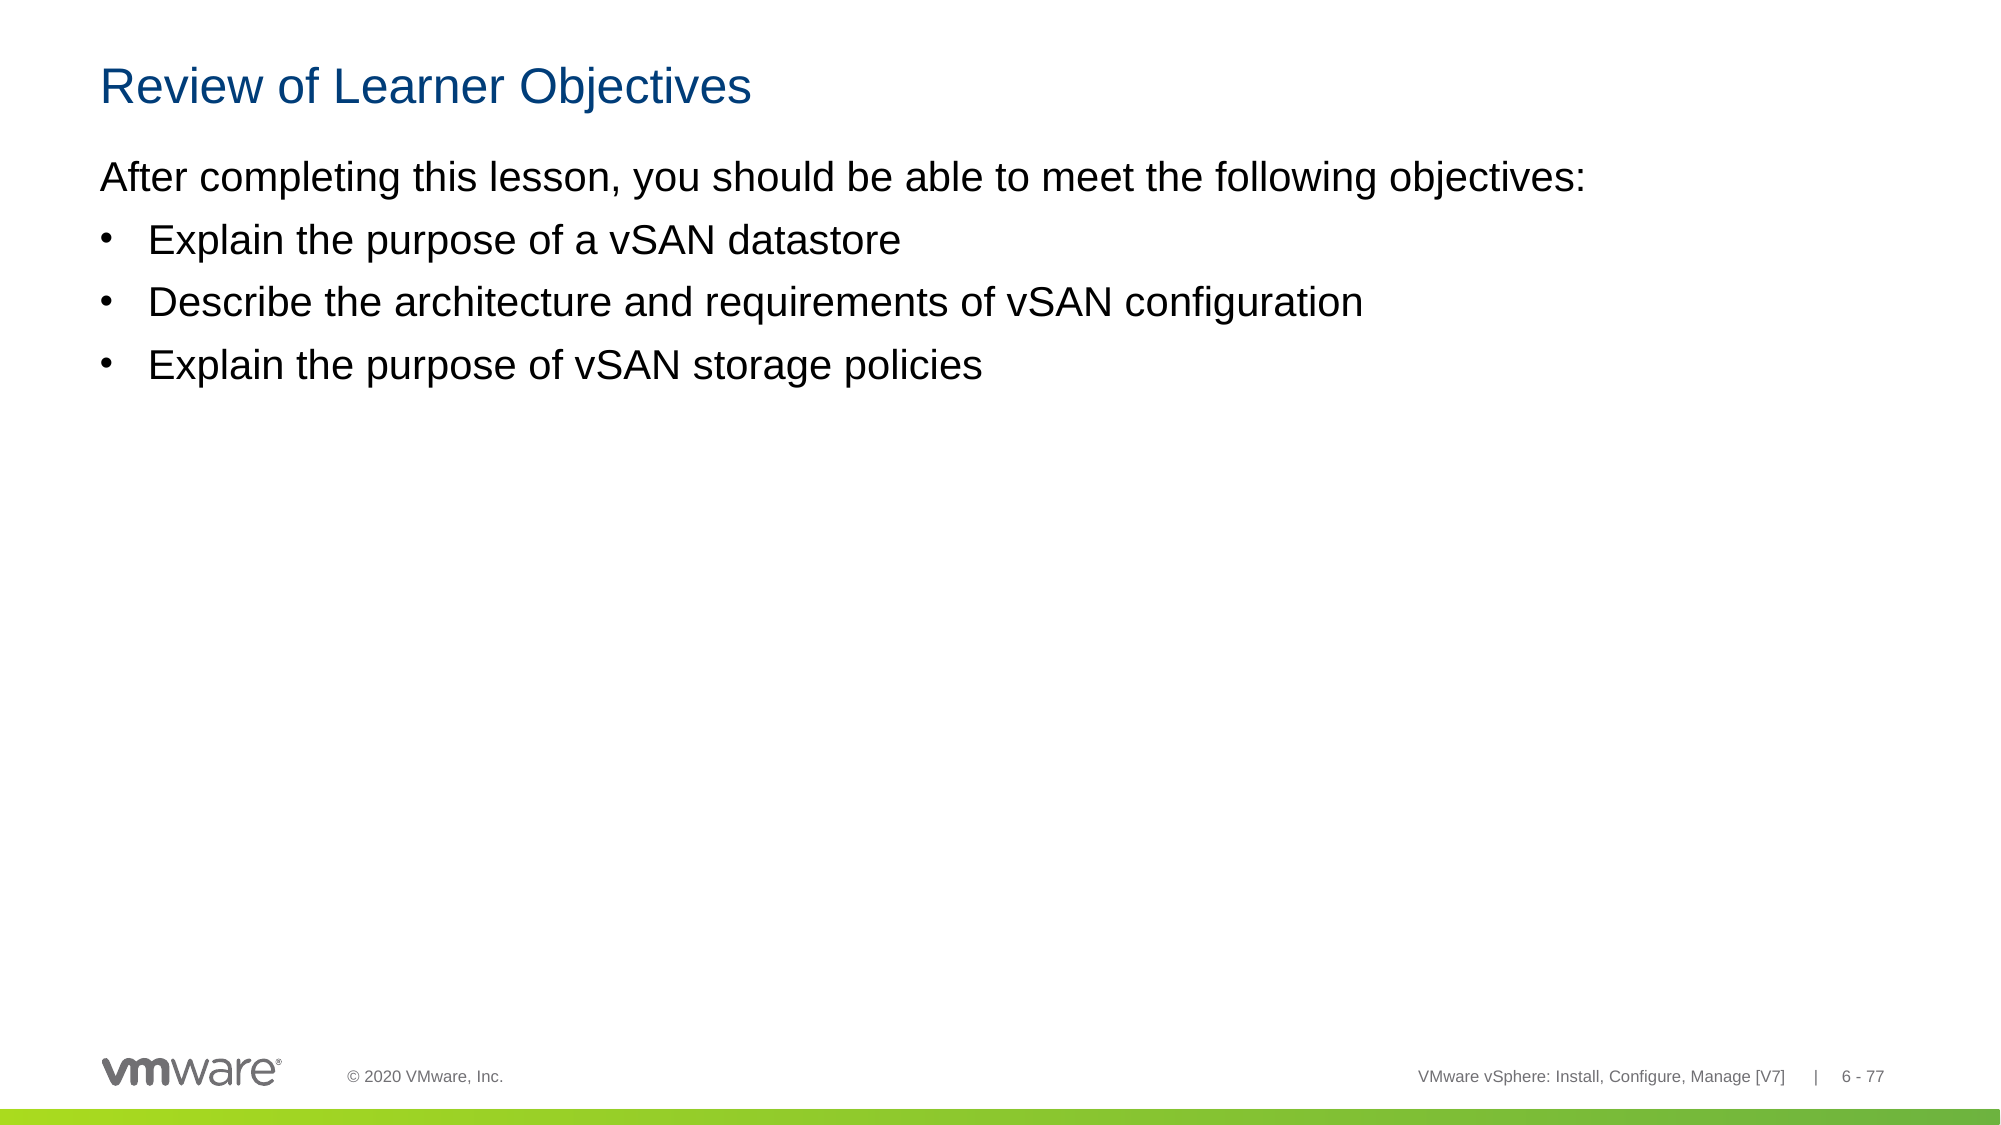

# Review of Learner Objectives
After completing this lesson, you should be able to meet the following objectives:
Explain the purpose of a vSAN datastore
Describe the architecture and requirements of vSAN configuration
Explain the purpose of vSAN storage policies
VMware vSphere: Install, Configure, Manage [V7]      |     6 - 77